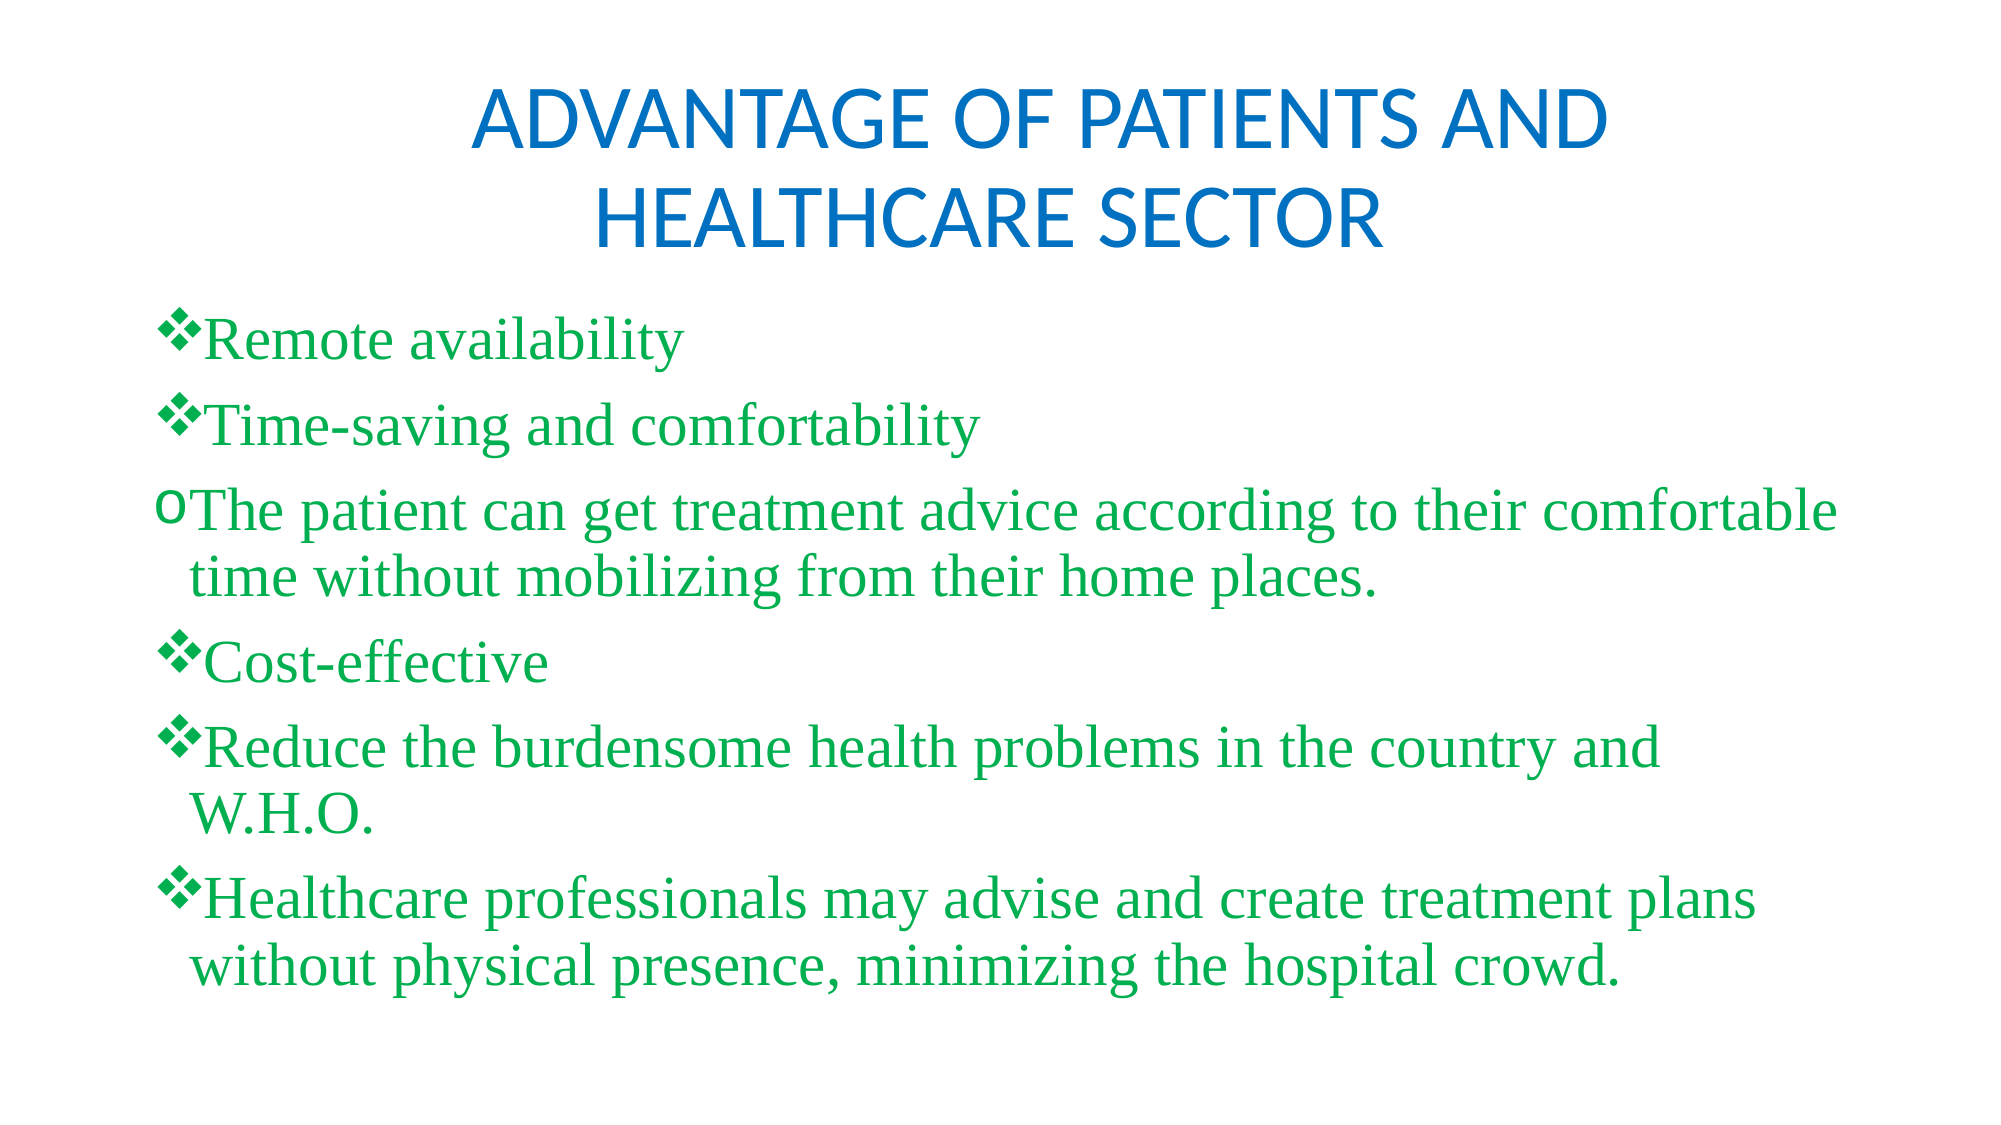

# ADVANTAGE OF PATIENTS AND   HEALTHCARE SECTOR
Remote availability
Time-saving and comfortability
The patient can get treatment advice according to their comfortable time without mobilizing from their home places.
Cost-effective
Reduce the burdensome health problems in the country and W.H.O.
Healthcare professionals may advise and create treatment plans without physical presence, minimizing the hospital crowd.